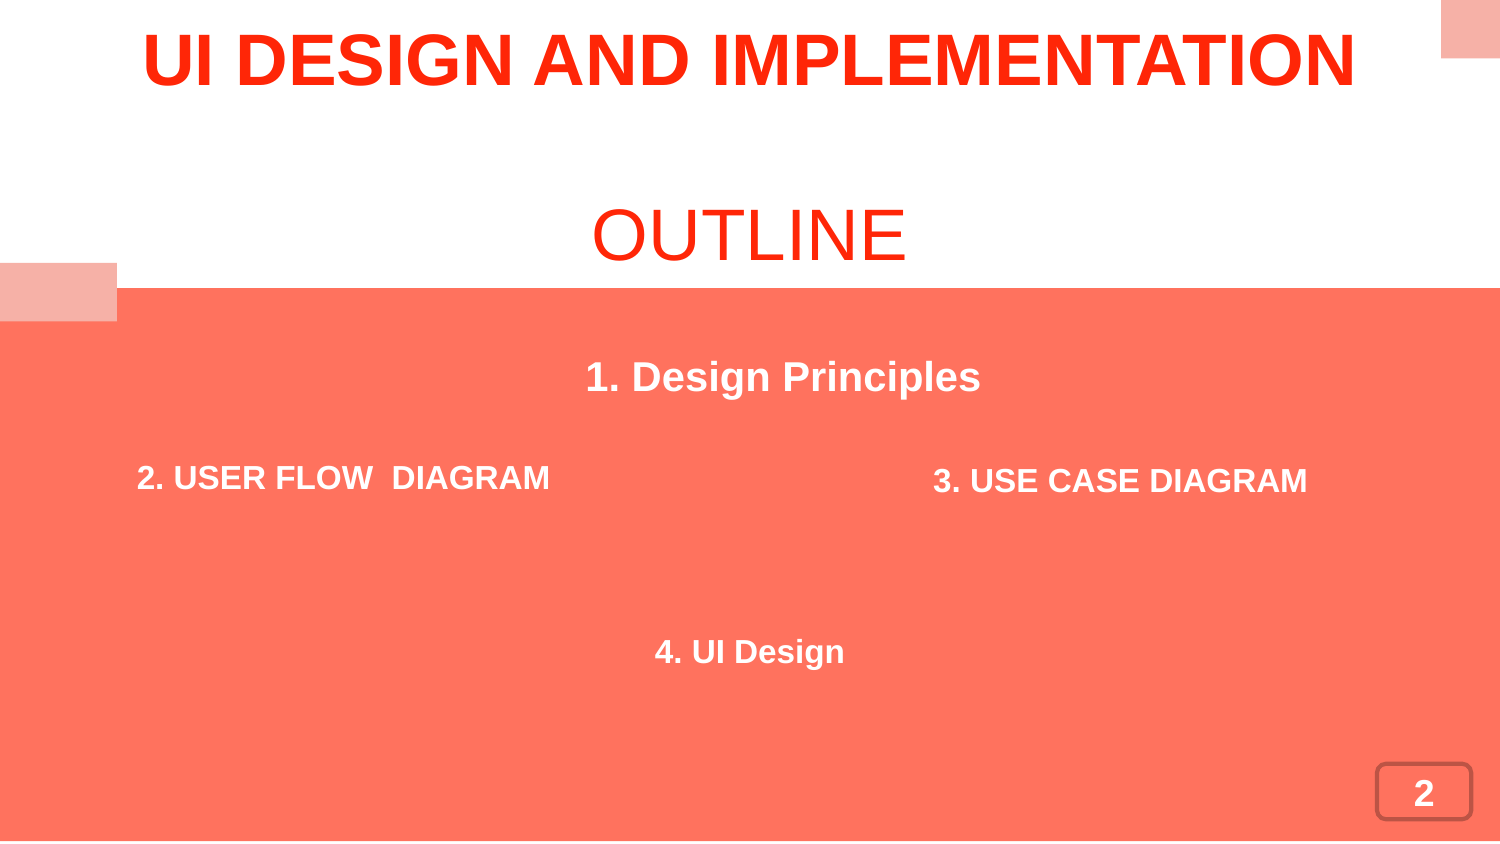

UI DESIGN AND IMPLEMENTATION
OUTLINE
1. Design Principles
# 2. User flow  diagram
3. Use case diagram
4. UI Design
2